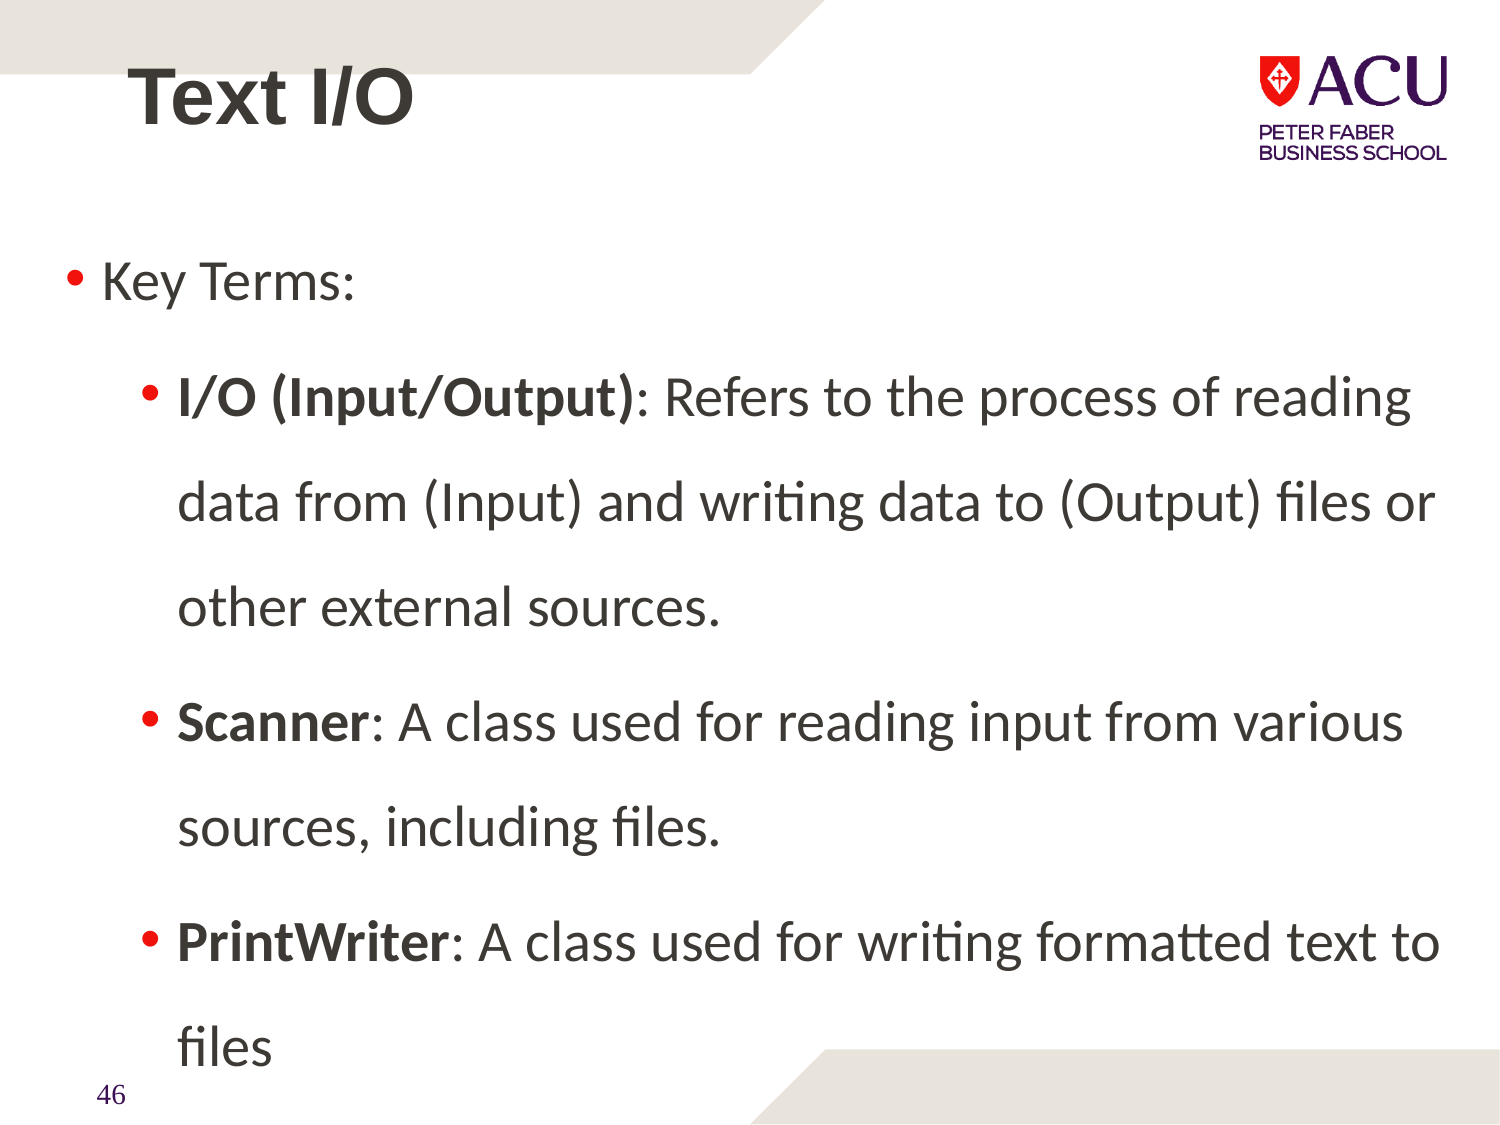

# Text I/O
Key Terms:
I/O (Input/Output): Refers to the process of reading data from (Input) and writing data to (Output) files or other external sources.
Scanner: A class used for reading input from various sources, including files.
PrintWriter: A class used for writing formatted text to files
46